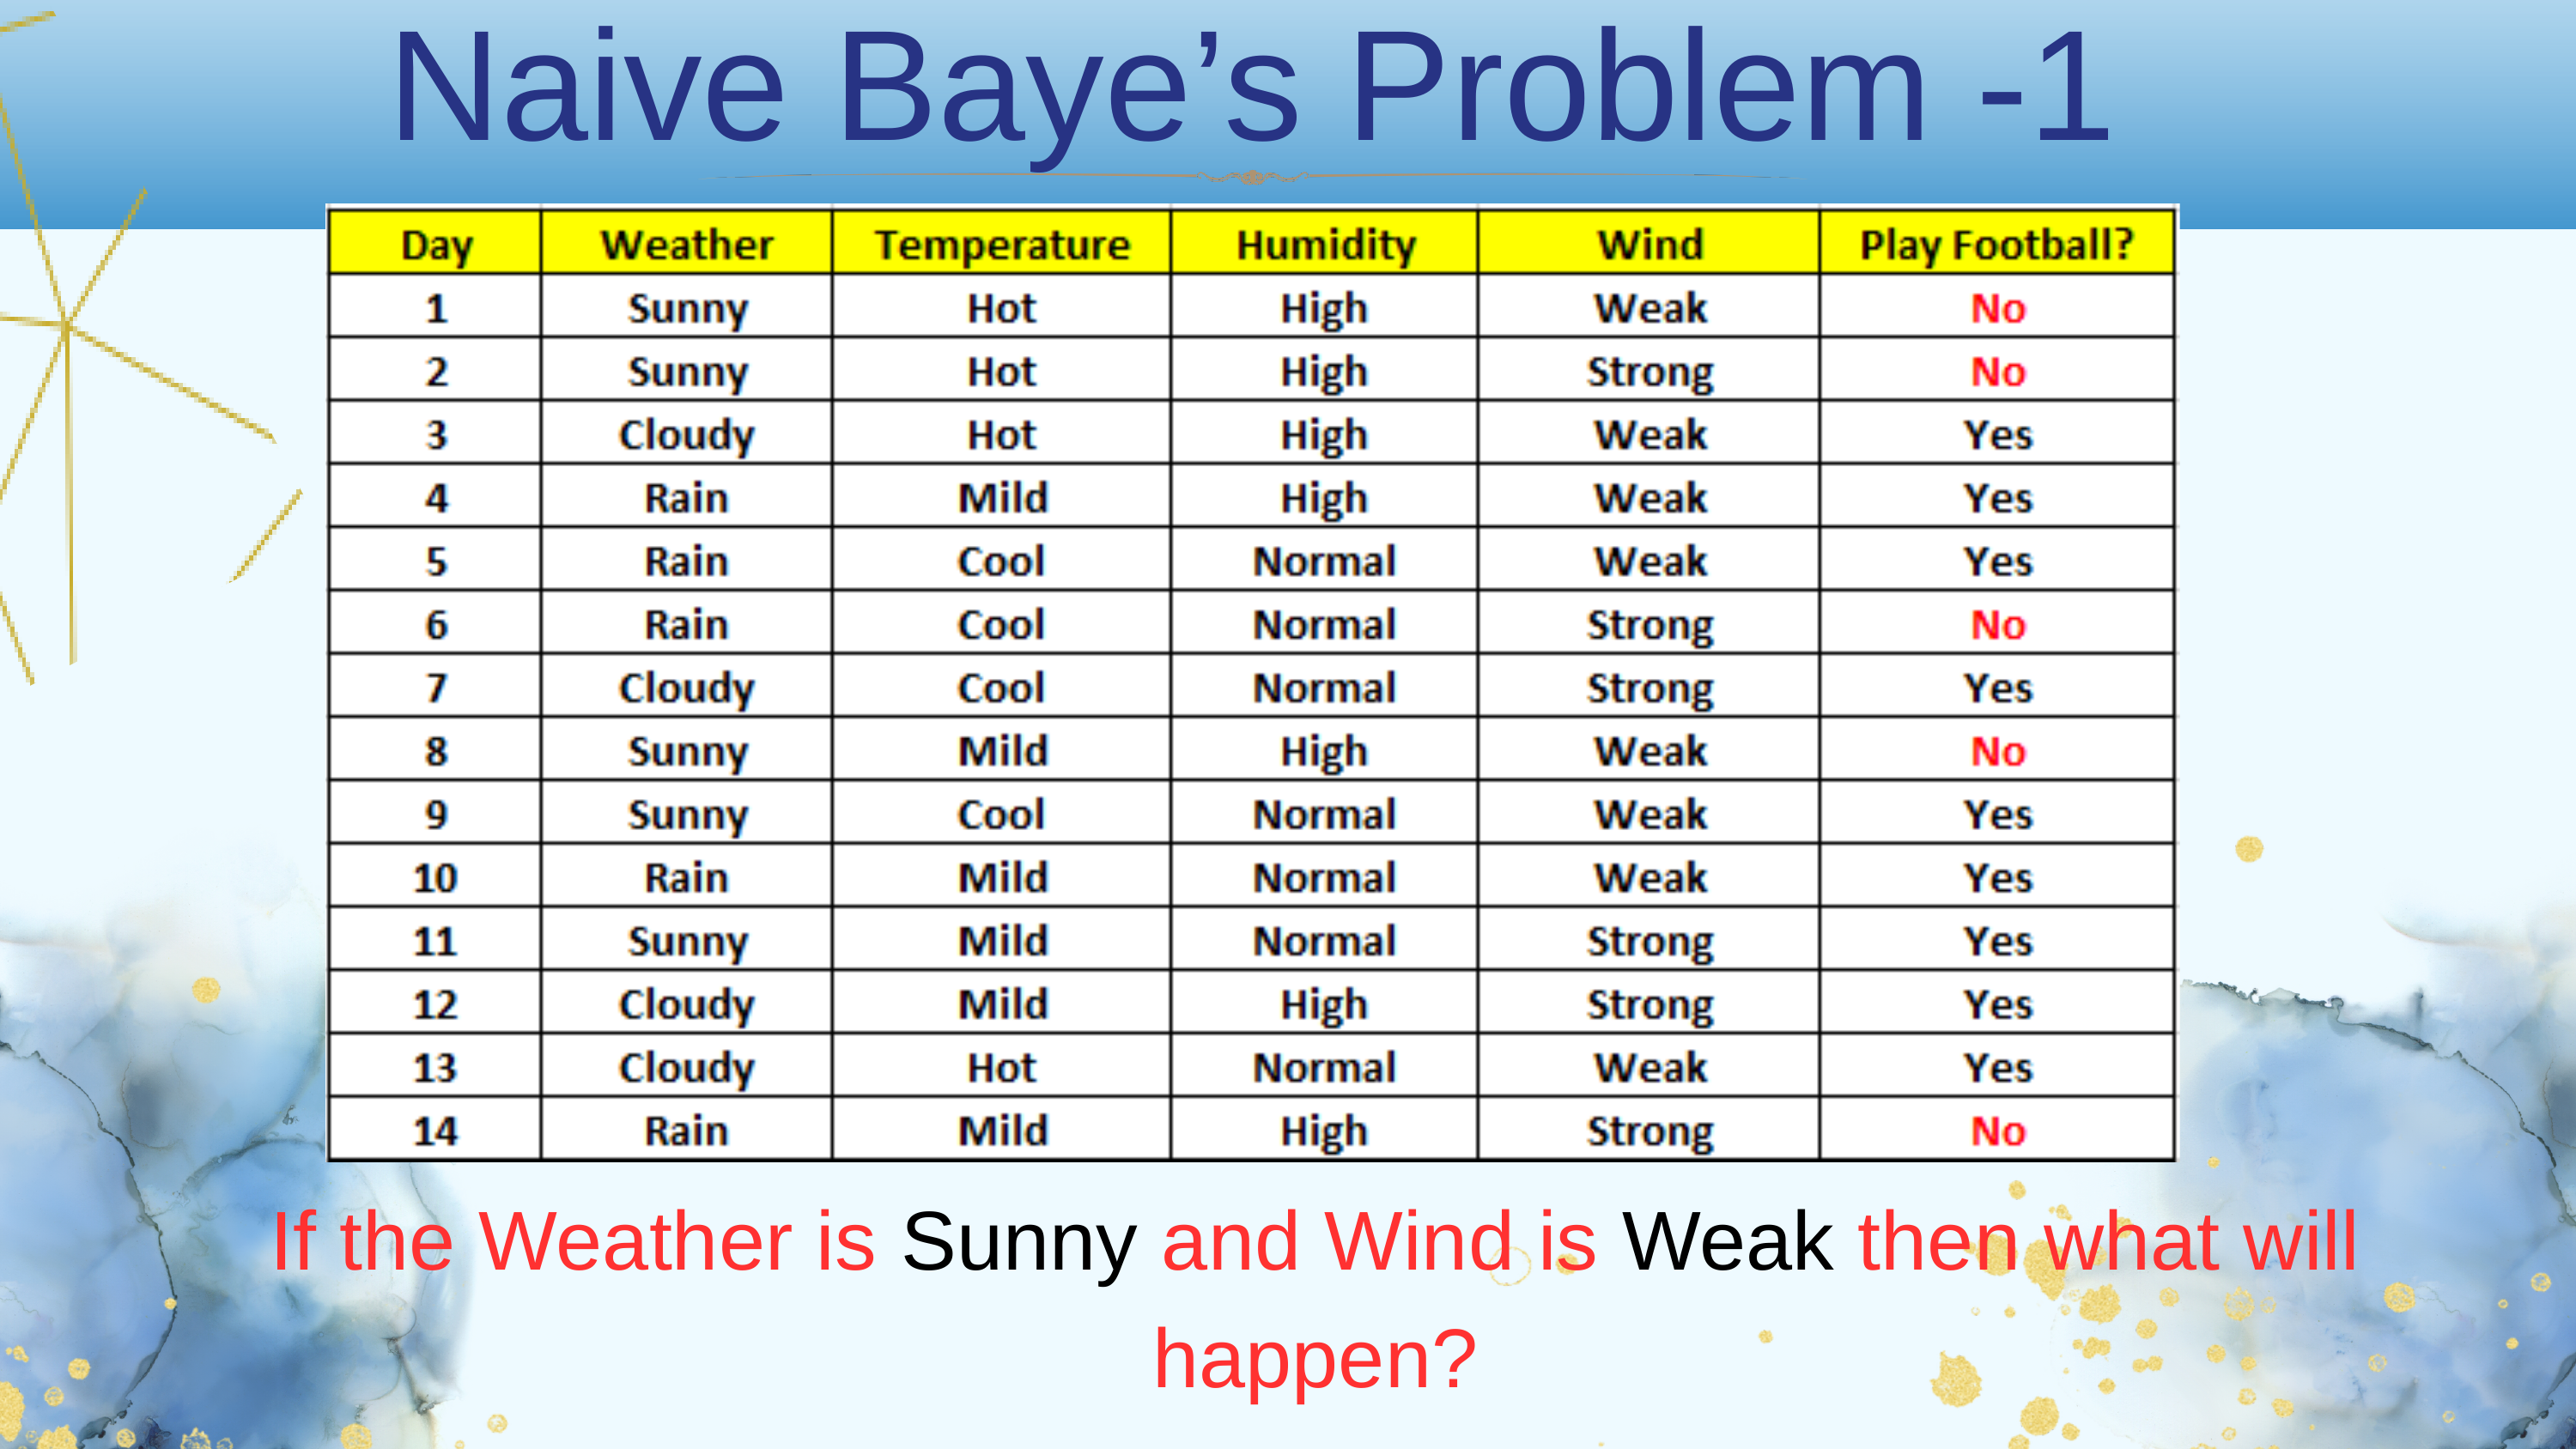

Naive Baye’s Problem -1

If the Weather is Sunny and Wind is Weak then what will happen?